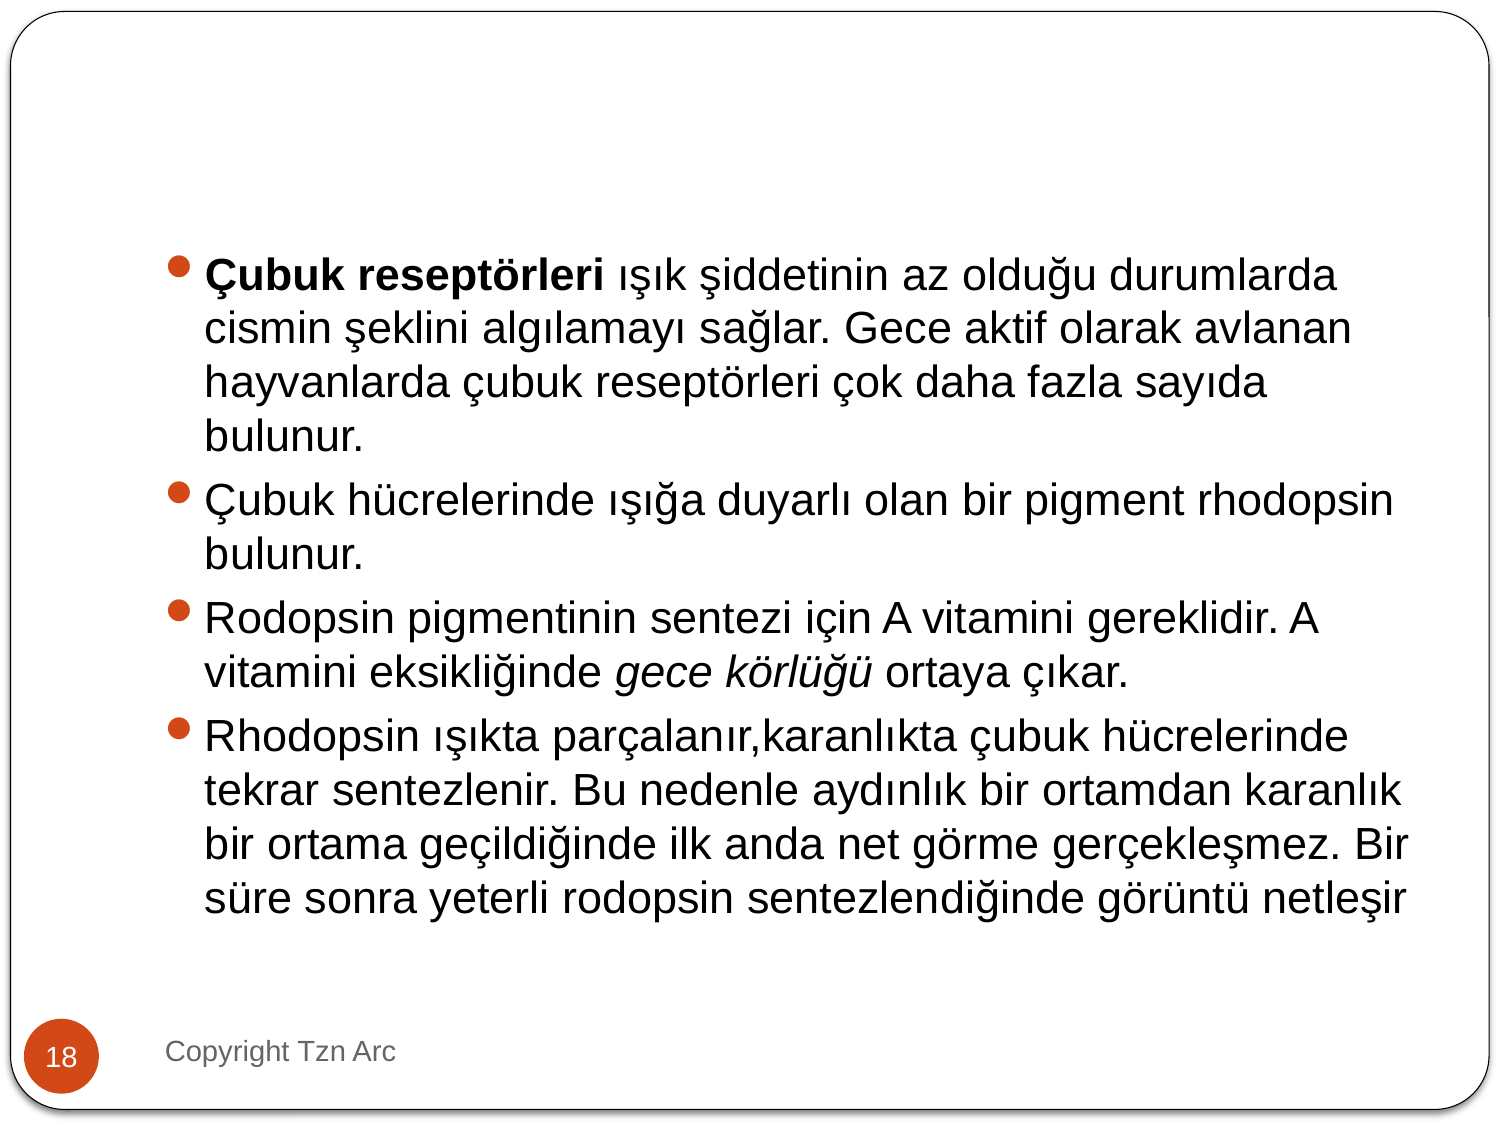

#
Çubuk reseptörleri ışık şiddetinin az olduğu durumlarda cismin şeklini algılamayı sağlar. Gece aktif olarak avlanan hayvanlarda çubuk reseptörleri çok daha fazla sayıda bulunur.
Çubuk hücrelerinde ışığa duyarlı olan bir pigment rhodopsin bulunur.
Rodopsin pigmentinin sentezi için A vitamini gereklidir. A vitamini eksikliğinde gece körlüğü ortaya çıkar.
Rhodopsin ışıkta parçalanır,karanlıkta çubuk hücrelerinde tekrar sentezlenir. Bu nedenle aydınlık bir ortamdan karanlık bir ortama geçildiğinde ilk anda net görme gerçekleşmez. Bir süre sonra yeterli rodopsin sentezlendiğinde görüntü netleşir
Copyright Tzn Arc
18